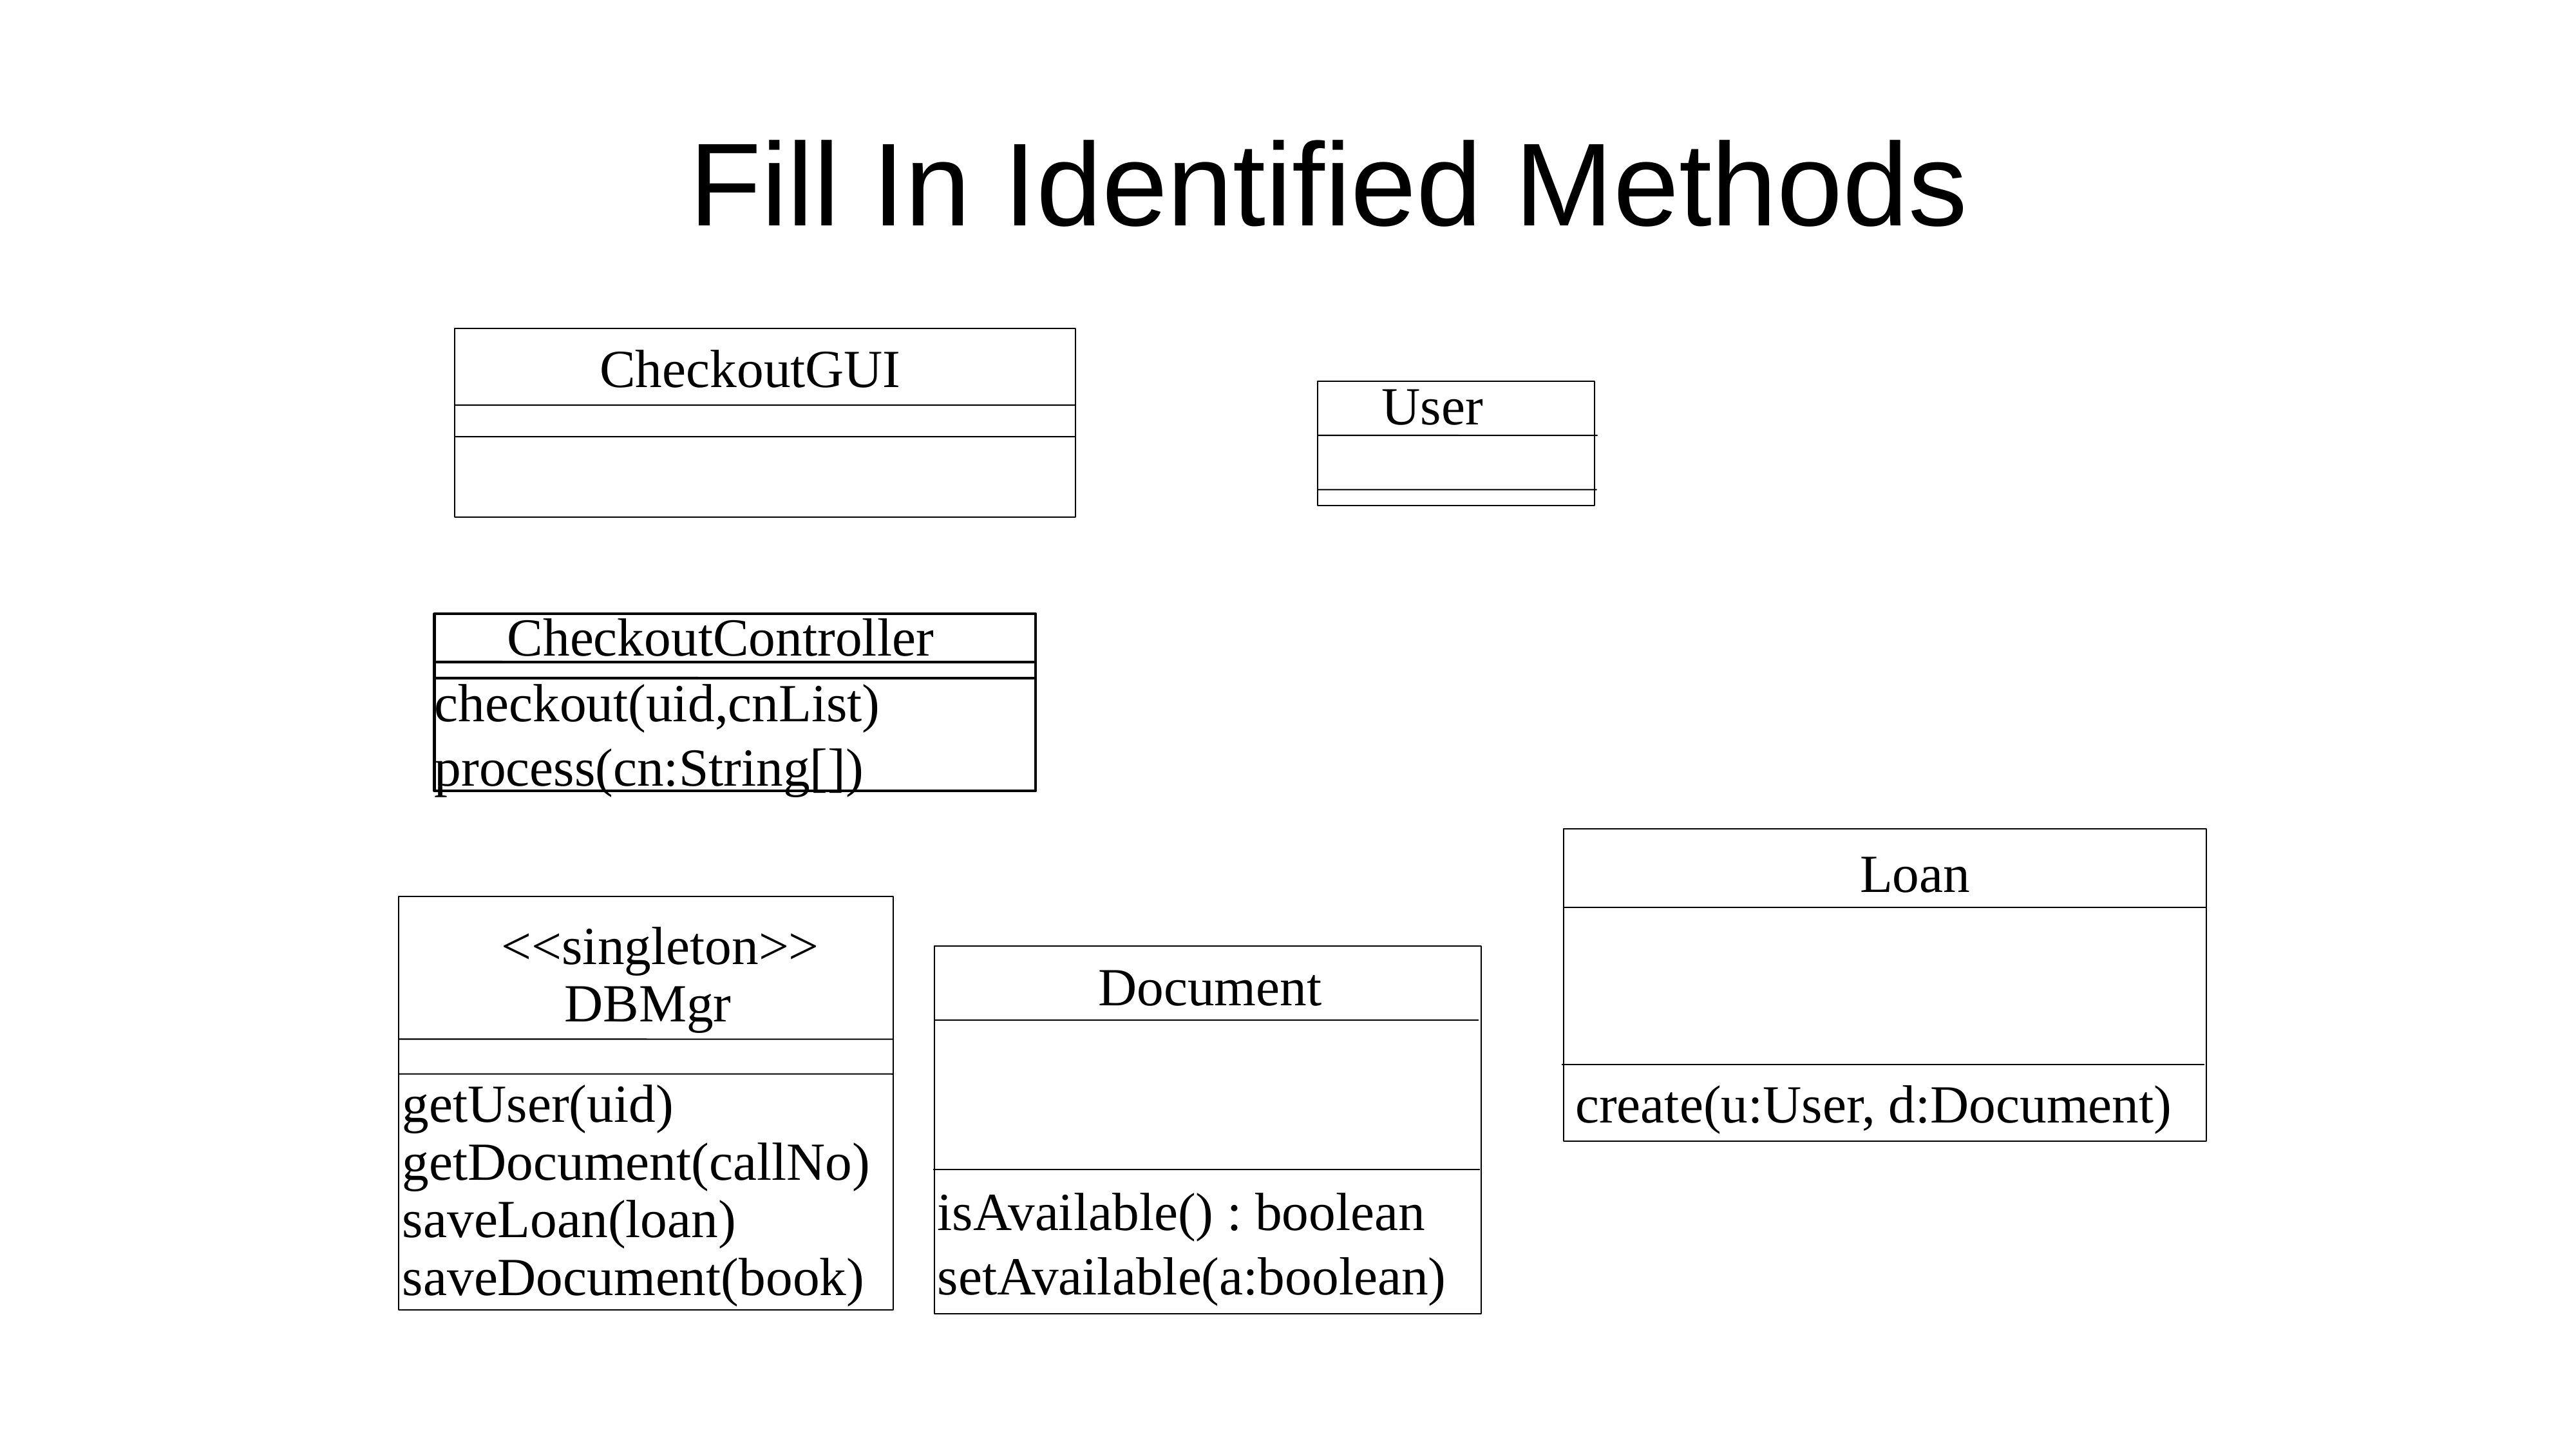

# Fill In Identified Methods
CheckoutGUI

User

CheckoutController

checkout(uid,cnList)
process(cn:String[])

Loan

<<singleton>>
Document

DBMgr

create(u:User, d:Document)
getUser(uid)
getDocument(callNo)
saveLoan(loan)
saveDocument(book)

isAvailable() : boolean
setAvailable(a:boolean)